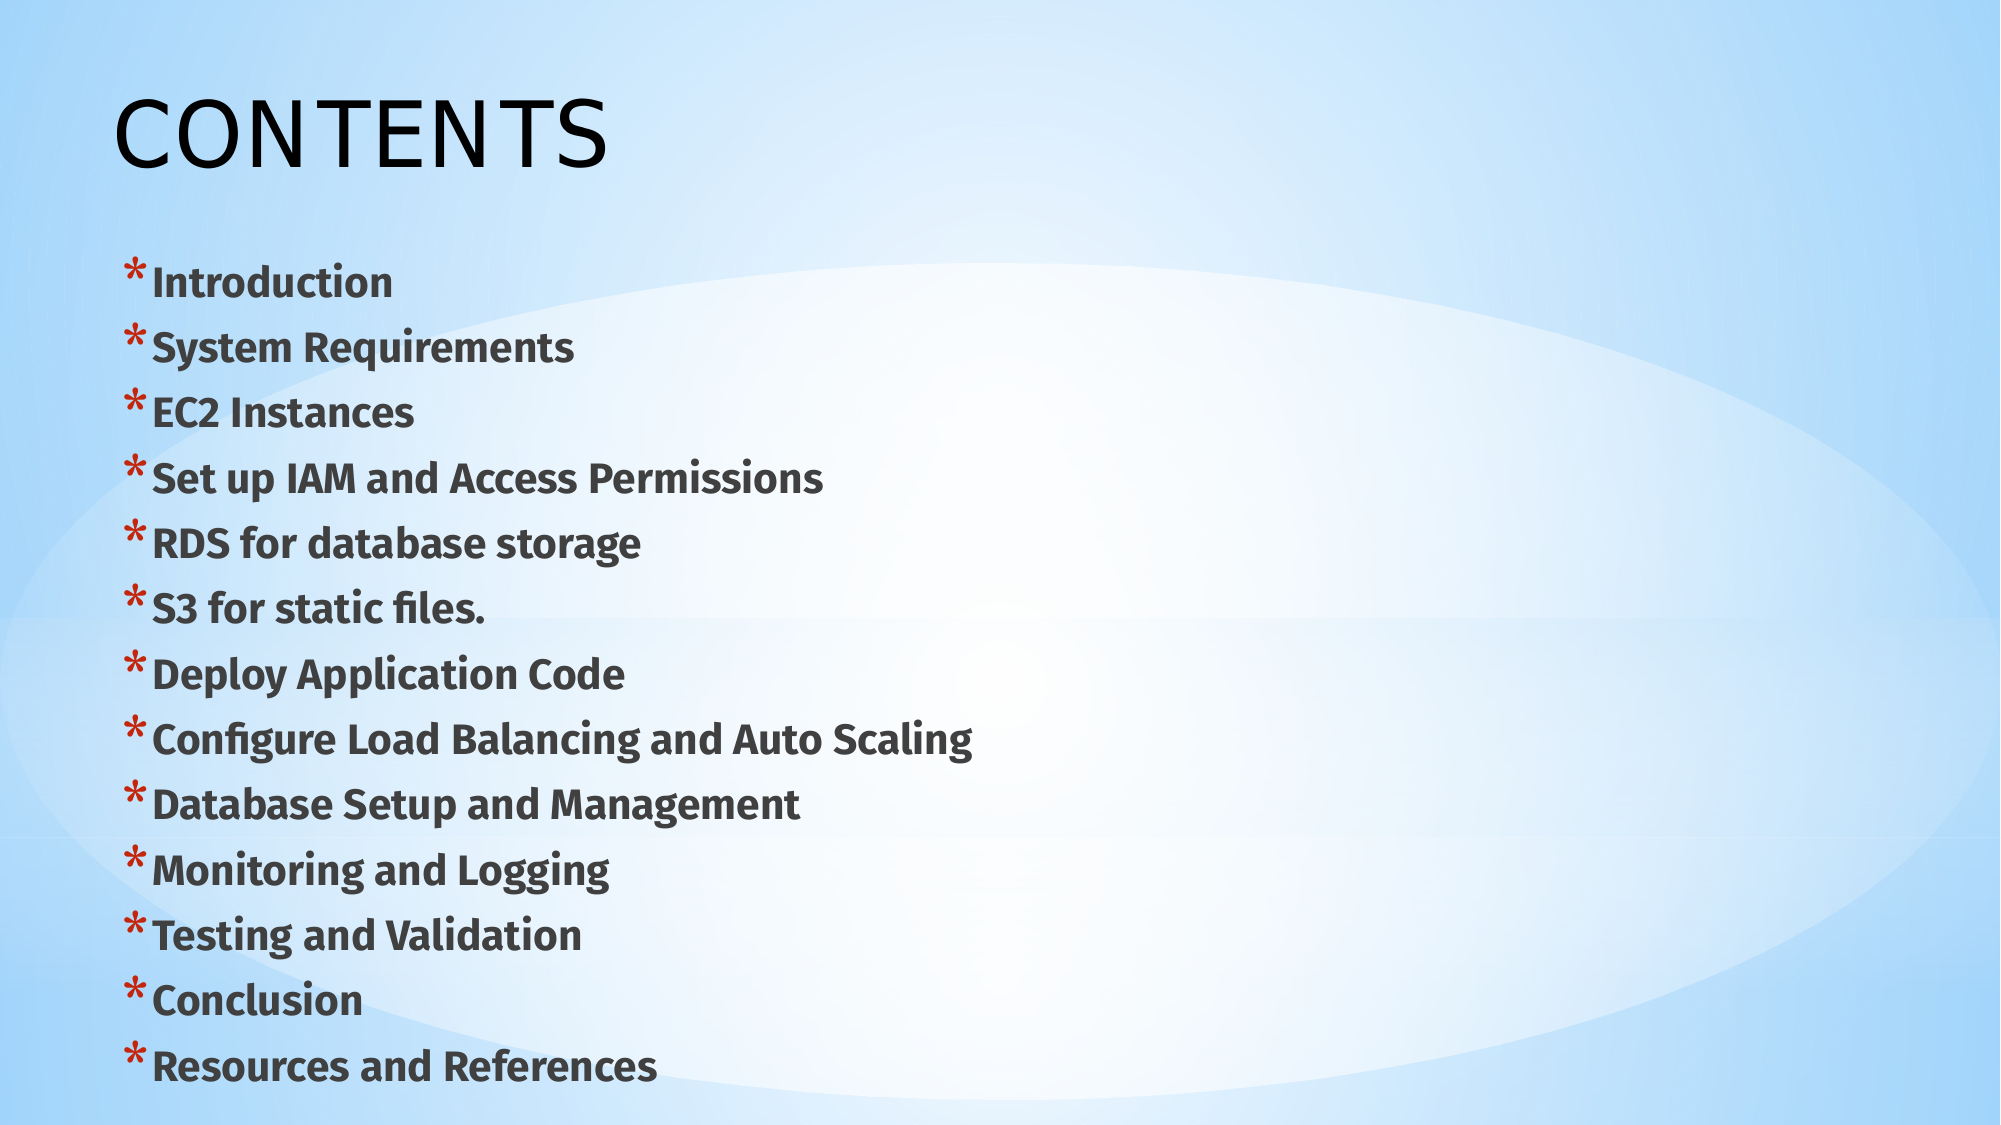

# CONTENTS
Introduction
System Requirements
EC2 Instances
Set up IAM and Access Permissions
RDS for database storage
S3 for static files.
Deploy Application Code
Configure Load Balancing and Auto Scaling
Database Setup and Management
Monitoring and Logging
Testing and Validation
Conclusion
Resources and References